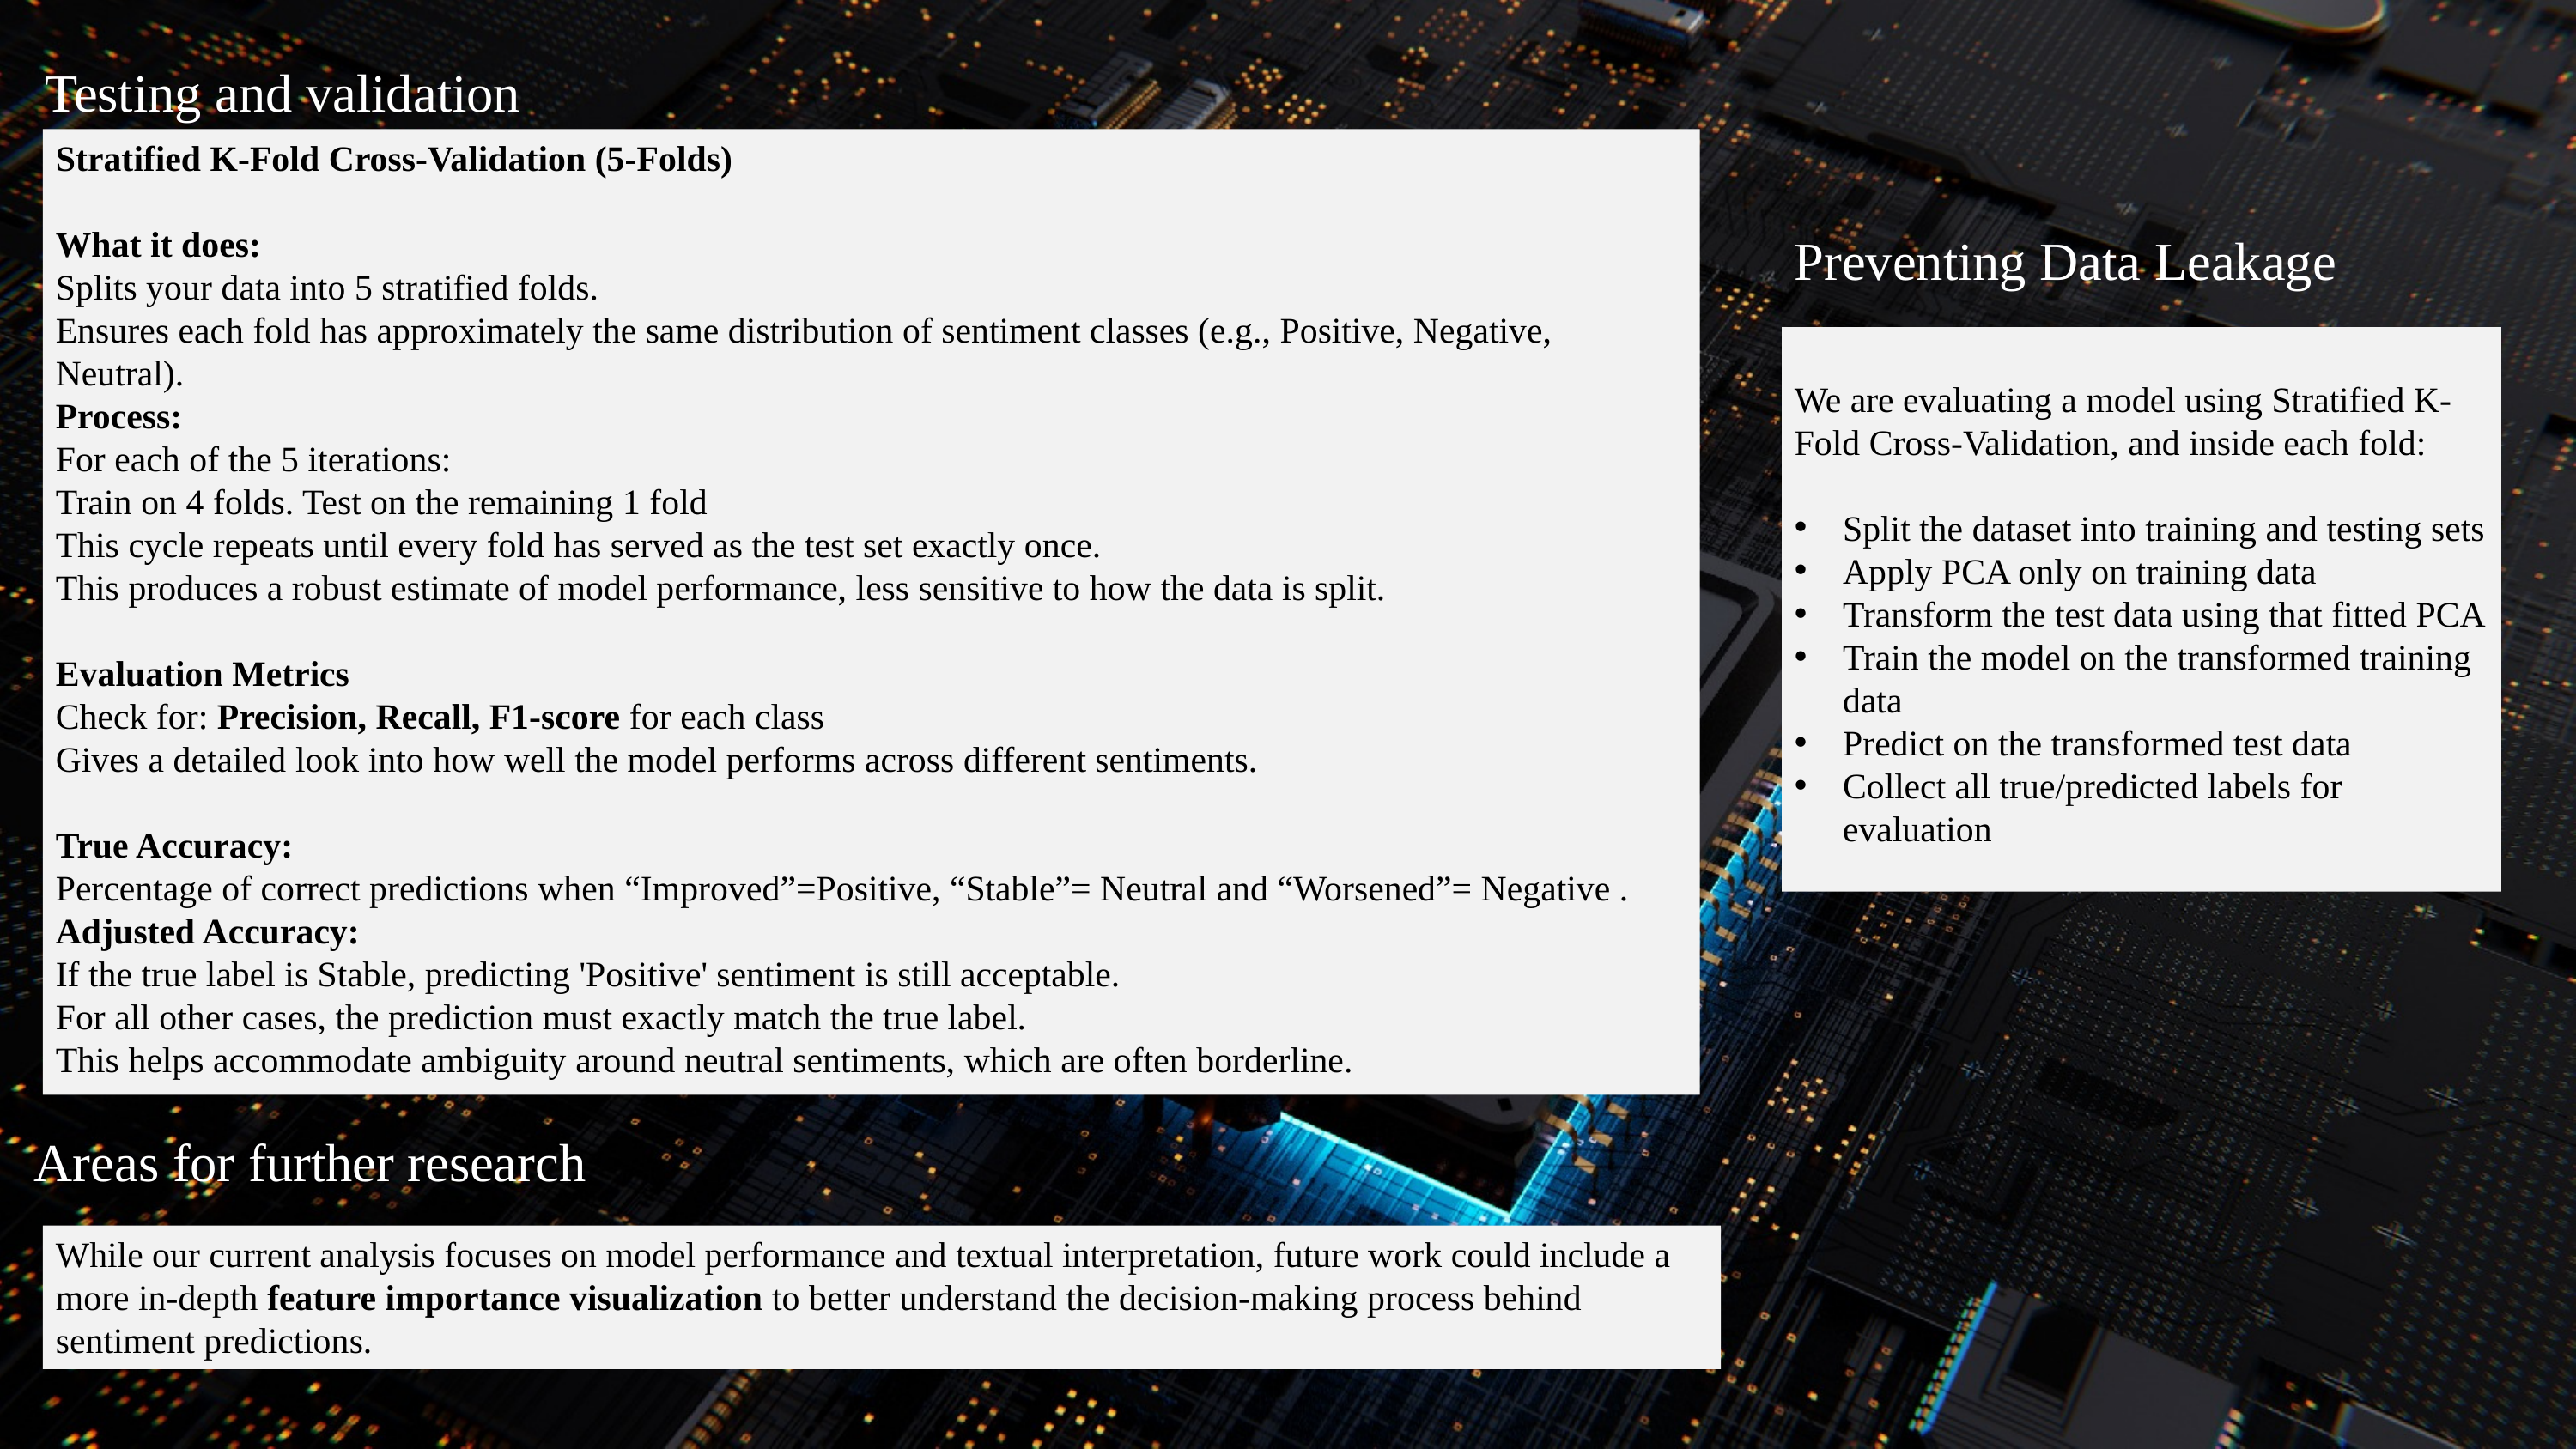

Testing and validation
Stratified K-Fold Cross-Validation (5-Folds)

What it does:
Splits your data into 5 stratified folds.
Ensures each fold has approximately the same distribution of sentiment classes (e.g., Positive, Negative, Neutral).
Process:
For each of the 5 iterations:
Train on 4 folds. Test on the remaining 1 fold
This cycle repeats until every fold has served as the test set exactly once.
This produces a robust estimate of model performance, less sensitive to how the data is split.

Evaluation Metrics
Check for: Precision, Recall, F1-score for each class
Gives a detailed look into how well the model performs across different sentiments.

True Accuracy:
Percentage of correct predictions when “Improved”=Positive, “Stable”= Neutral and “Worsened”= Negative .
Adjusted Accuracy:
If the true label is Stable, predicting 'Positive' sentiment is still acceptable.
For all other cases, the prediction must exactly match the true label.
This helps accommodate ambiguity around neutral sentiments, which are often borderline.
Preventing Data Leakage

We are evaluating a model using Stratified K-Fold Cross-Validation, and inside each fold:

Split the dataset into training and testing sets
Apply PCA only on training data
Transform the test data using that fitted PCA
Train the model on the transformed training data
Predict on the transformed test data
Collect all true/predicted labels for evaluation
Areas for further research
While our current analysis focuses on model performance and textual interpretation, future work could include a more in-depth feature importance visualization to better understand the decision-making process behind sentiment predictions.